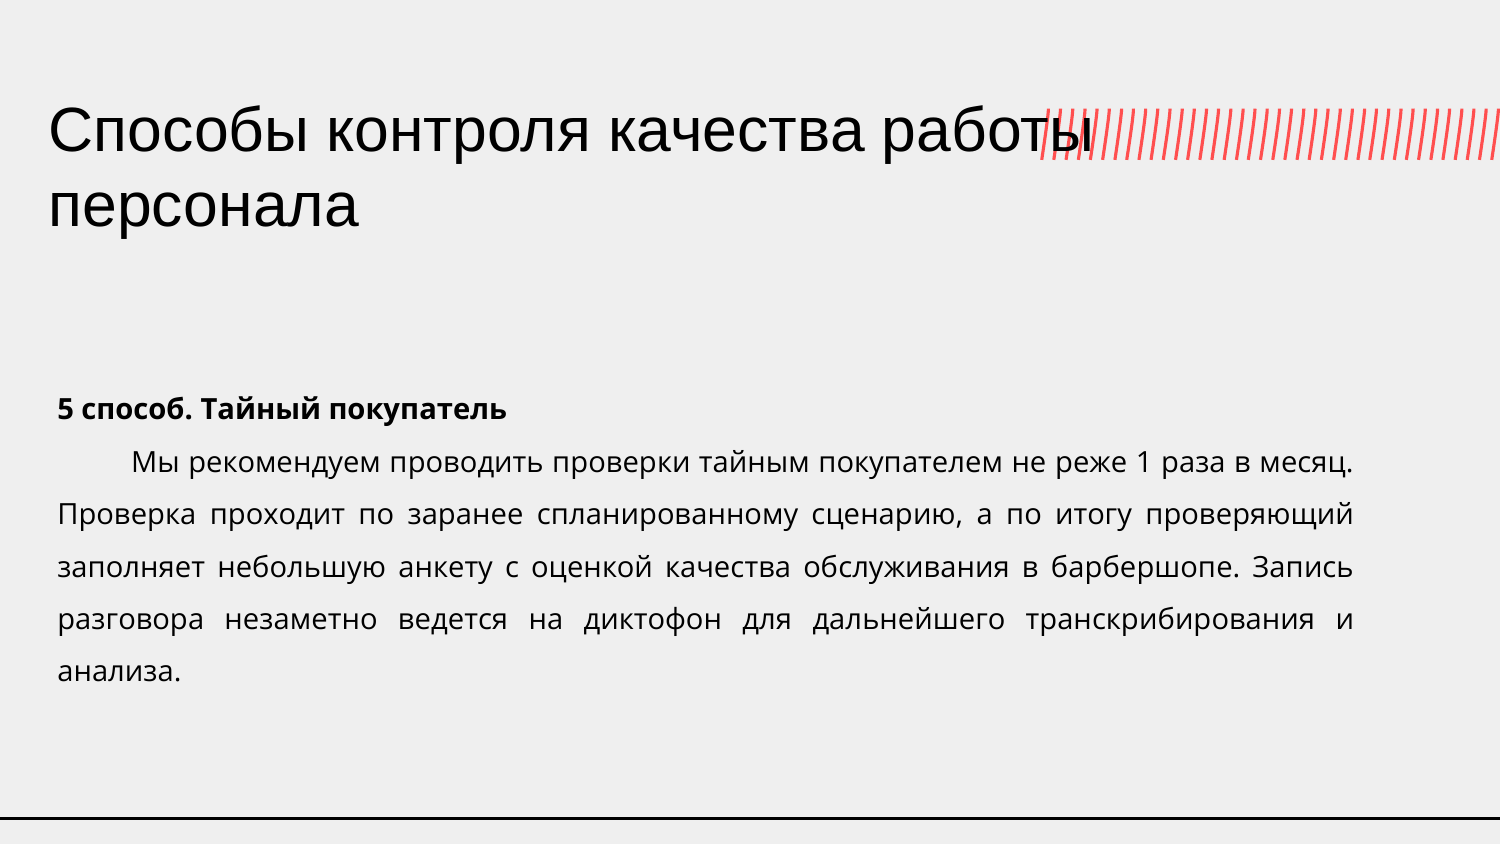

# Способы контроля качества работы персонала

5 способ. Тайный покупатель
Мы рекомендуем проводить проверки тайным покупателем не реже 1 раза в месяц. Проверка проходит по заранее спланированному сценарию, а по итогу проверяющий заполняет небольшую анкету с оценкой качества обслуживания в барбершопе. Запись разговора незаметно ведется на диктофон для дальнейшего транскрибирования и анализа.